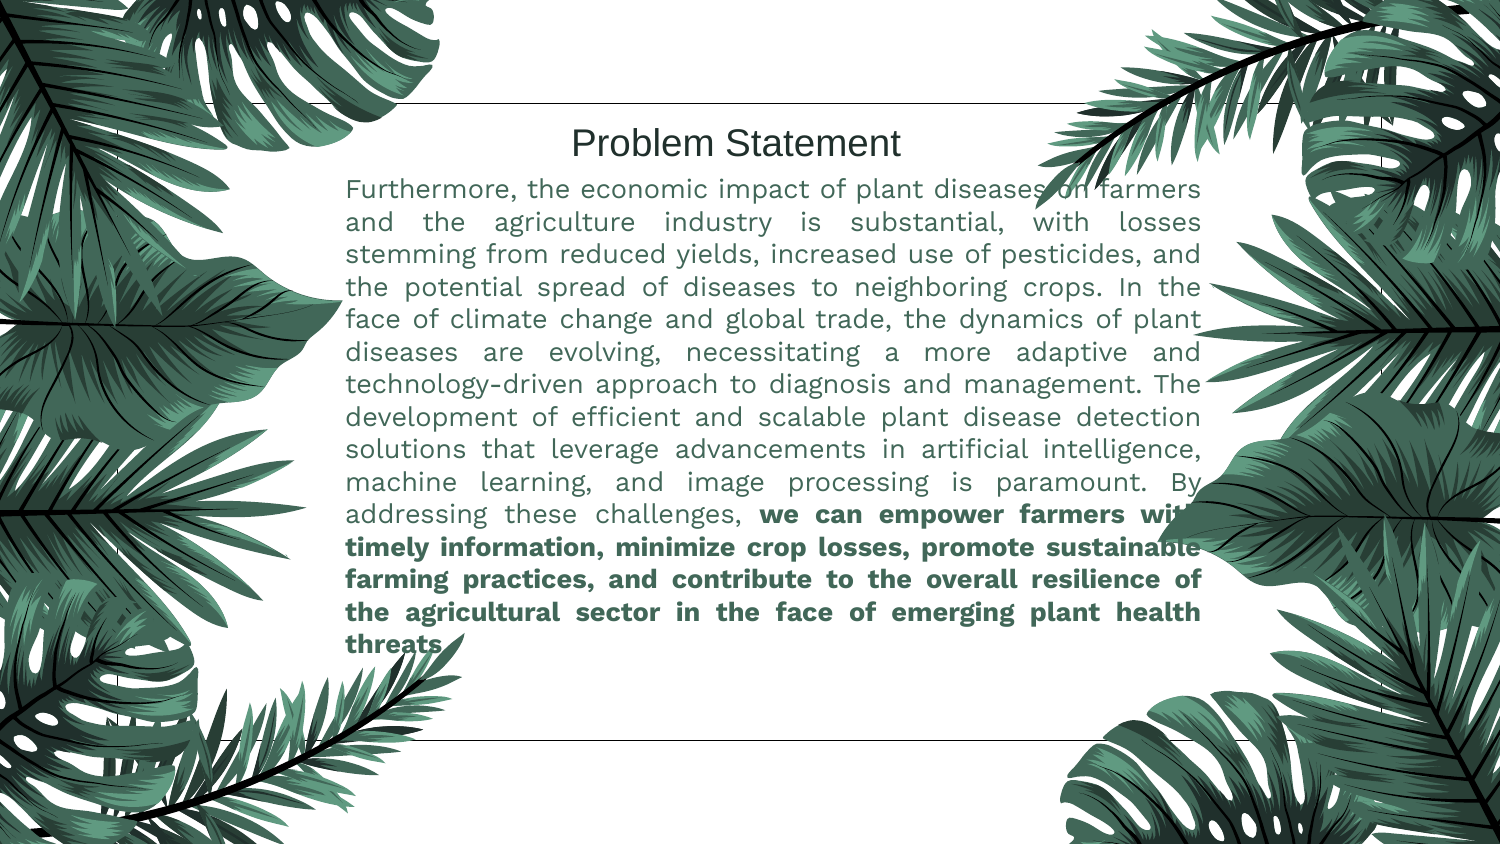

# Problem Statement
Furthermore, the economic impact of plant diseases on farmers and the agriculture industry is substantial, with losses stemming from reduced yields, increased use of pesticides, and the potential spread of diseases to neighboring crops. In the face of climate change and global trade, the dynamics of plant diseases are evolving, necessitating a more adaptive and technology-driven approach to diagnosis and management. The development of efficient and scalable plant disease detection solutions that leverage advancements in artificial intelligence, machine learning, and image processing is paramount. By addressing these challenges, we can empower farmers with timely information, minimize crop losses, promote sustainable farming practices, and contribute to the overall resilience of the agricultural sector in the face of emerging plant health threats